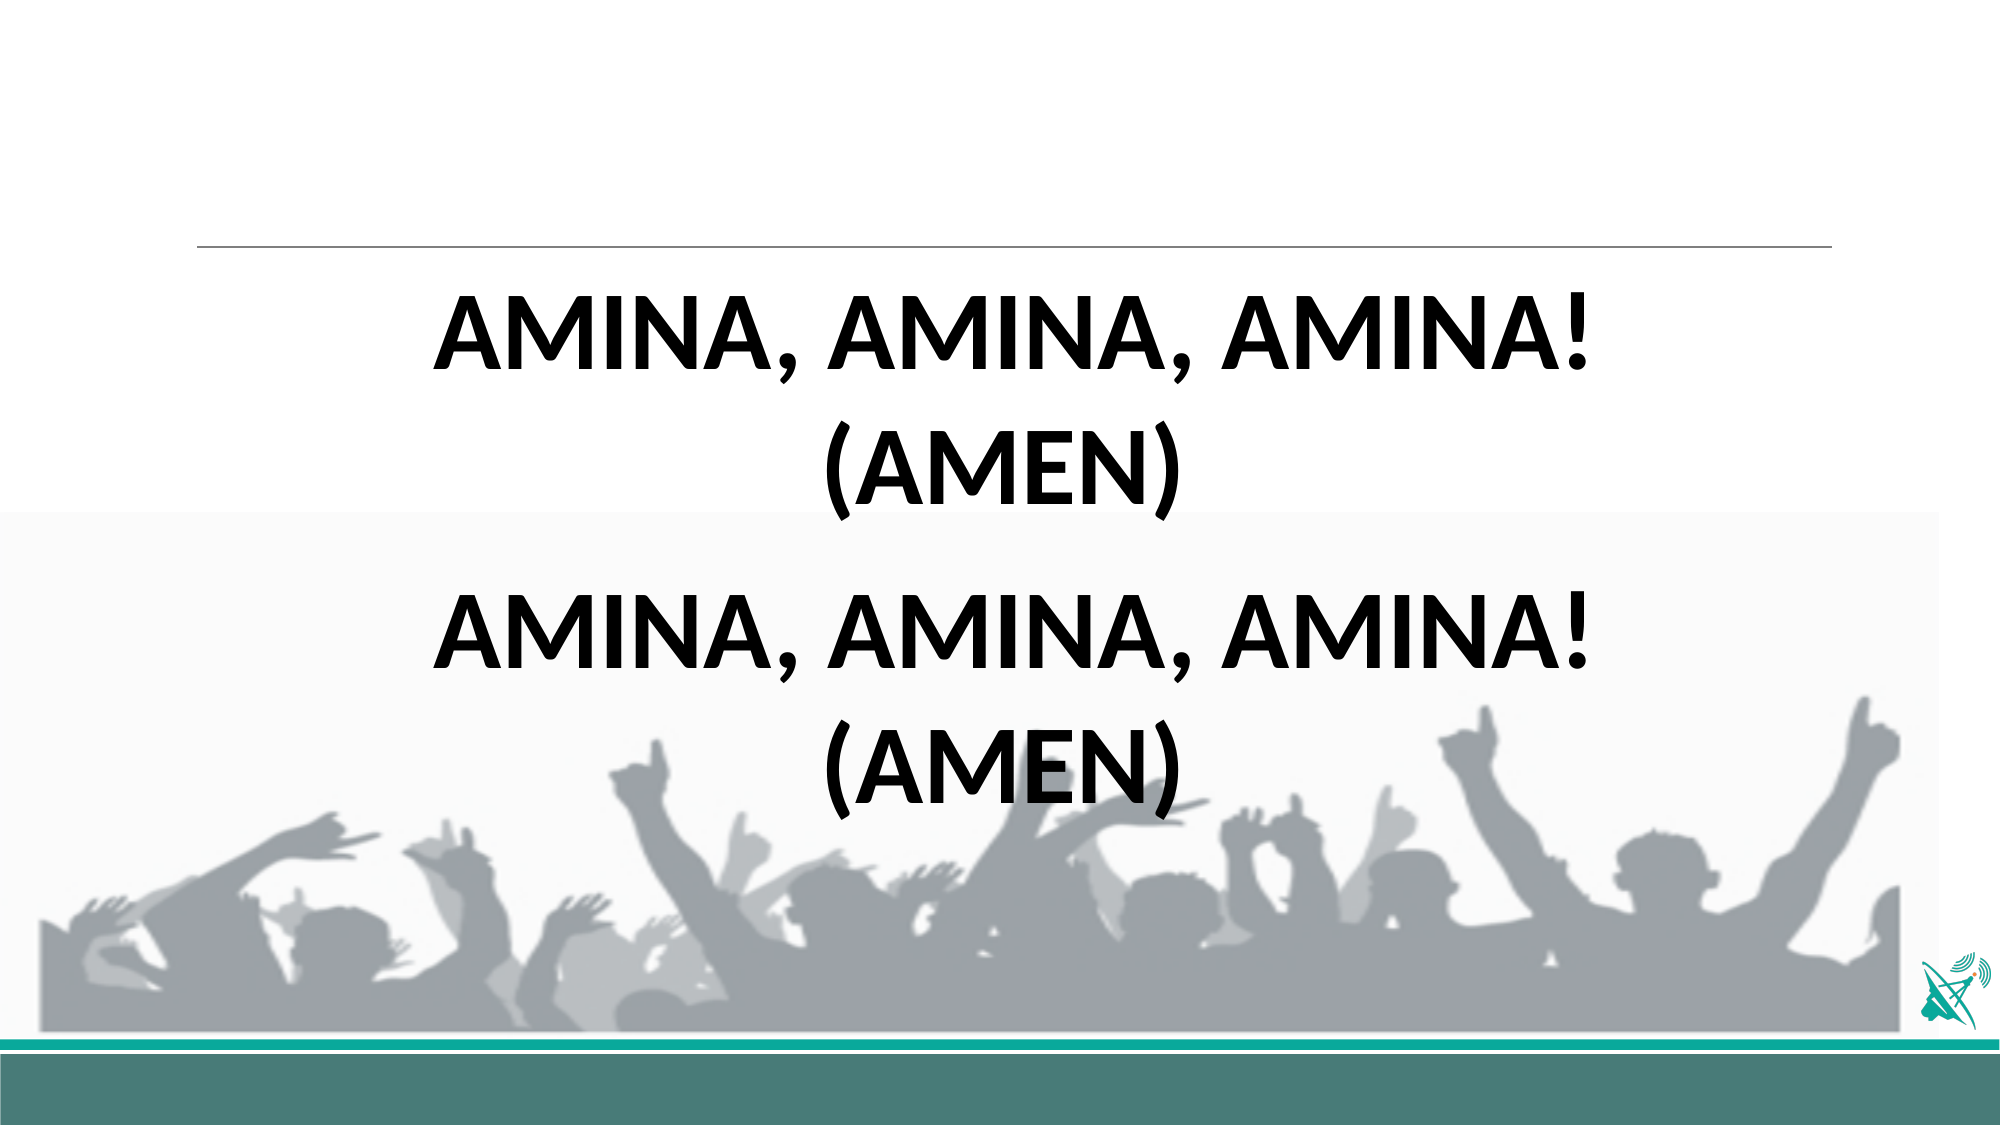

AMINA, AMINA, AMINA! (AMEN)
AMINA, AMINA, AMINA! (AMEN)